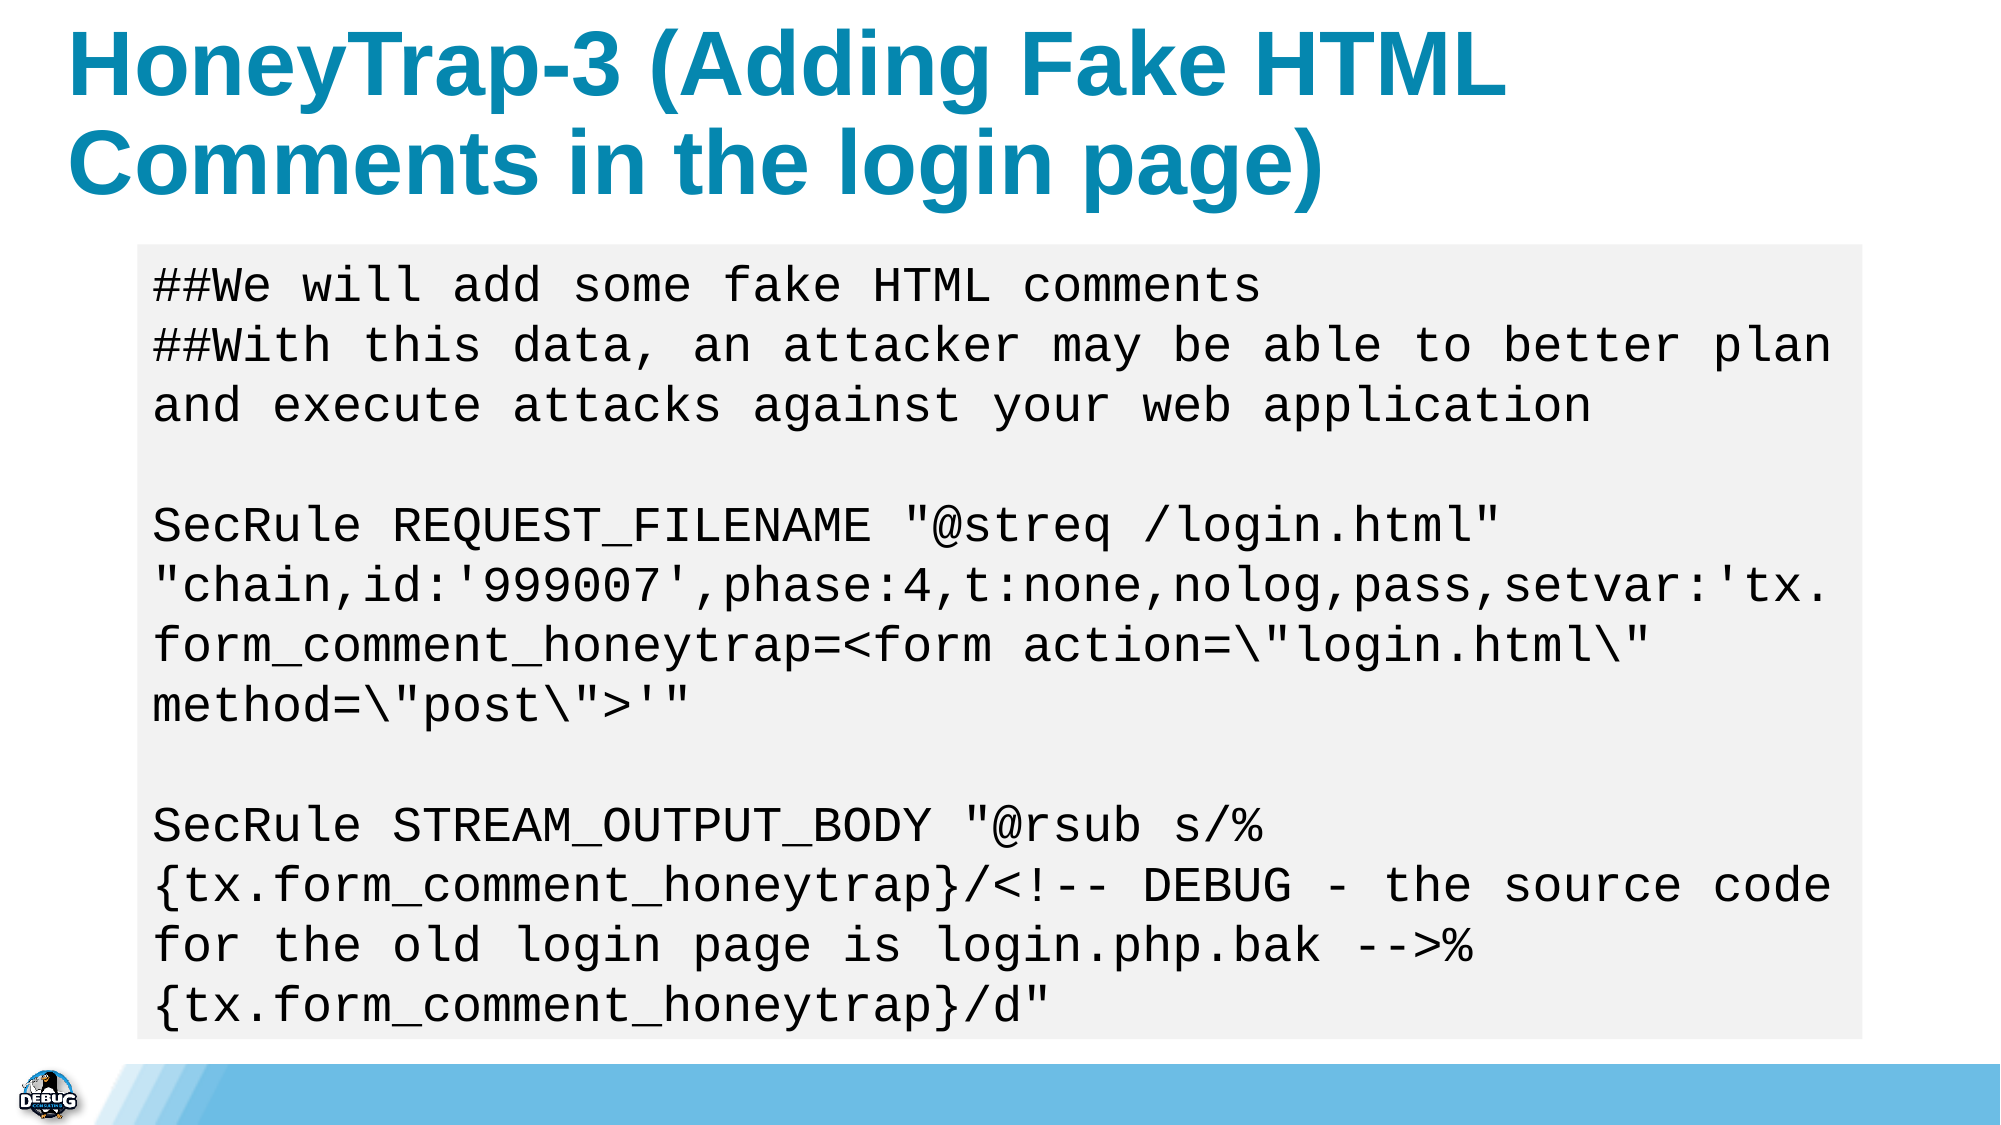

HoneyTrap-3 (Adding Fake HTML Comments in the login page)

##We will add some fake HTML comments
##With this data, an attacker may be able to better plan and execute attacks against your web application

SecRule REQUEST_FILENAME "@streq /login.html" "chain,id:'999007',phase:4,t:none,nolog,pass,setvar:'tx.form_comment_honeytrap=<form action=\"login.html\" method=\"post\">'"

SecRule STREAM_OUTPUT_BODY "@rsub s/%{tx.form_comment_honeytrap}/<!-- DEBUG - the source code for the old login page is login.php.bak -->%{tx.form_comment_honeytrap}/d"